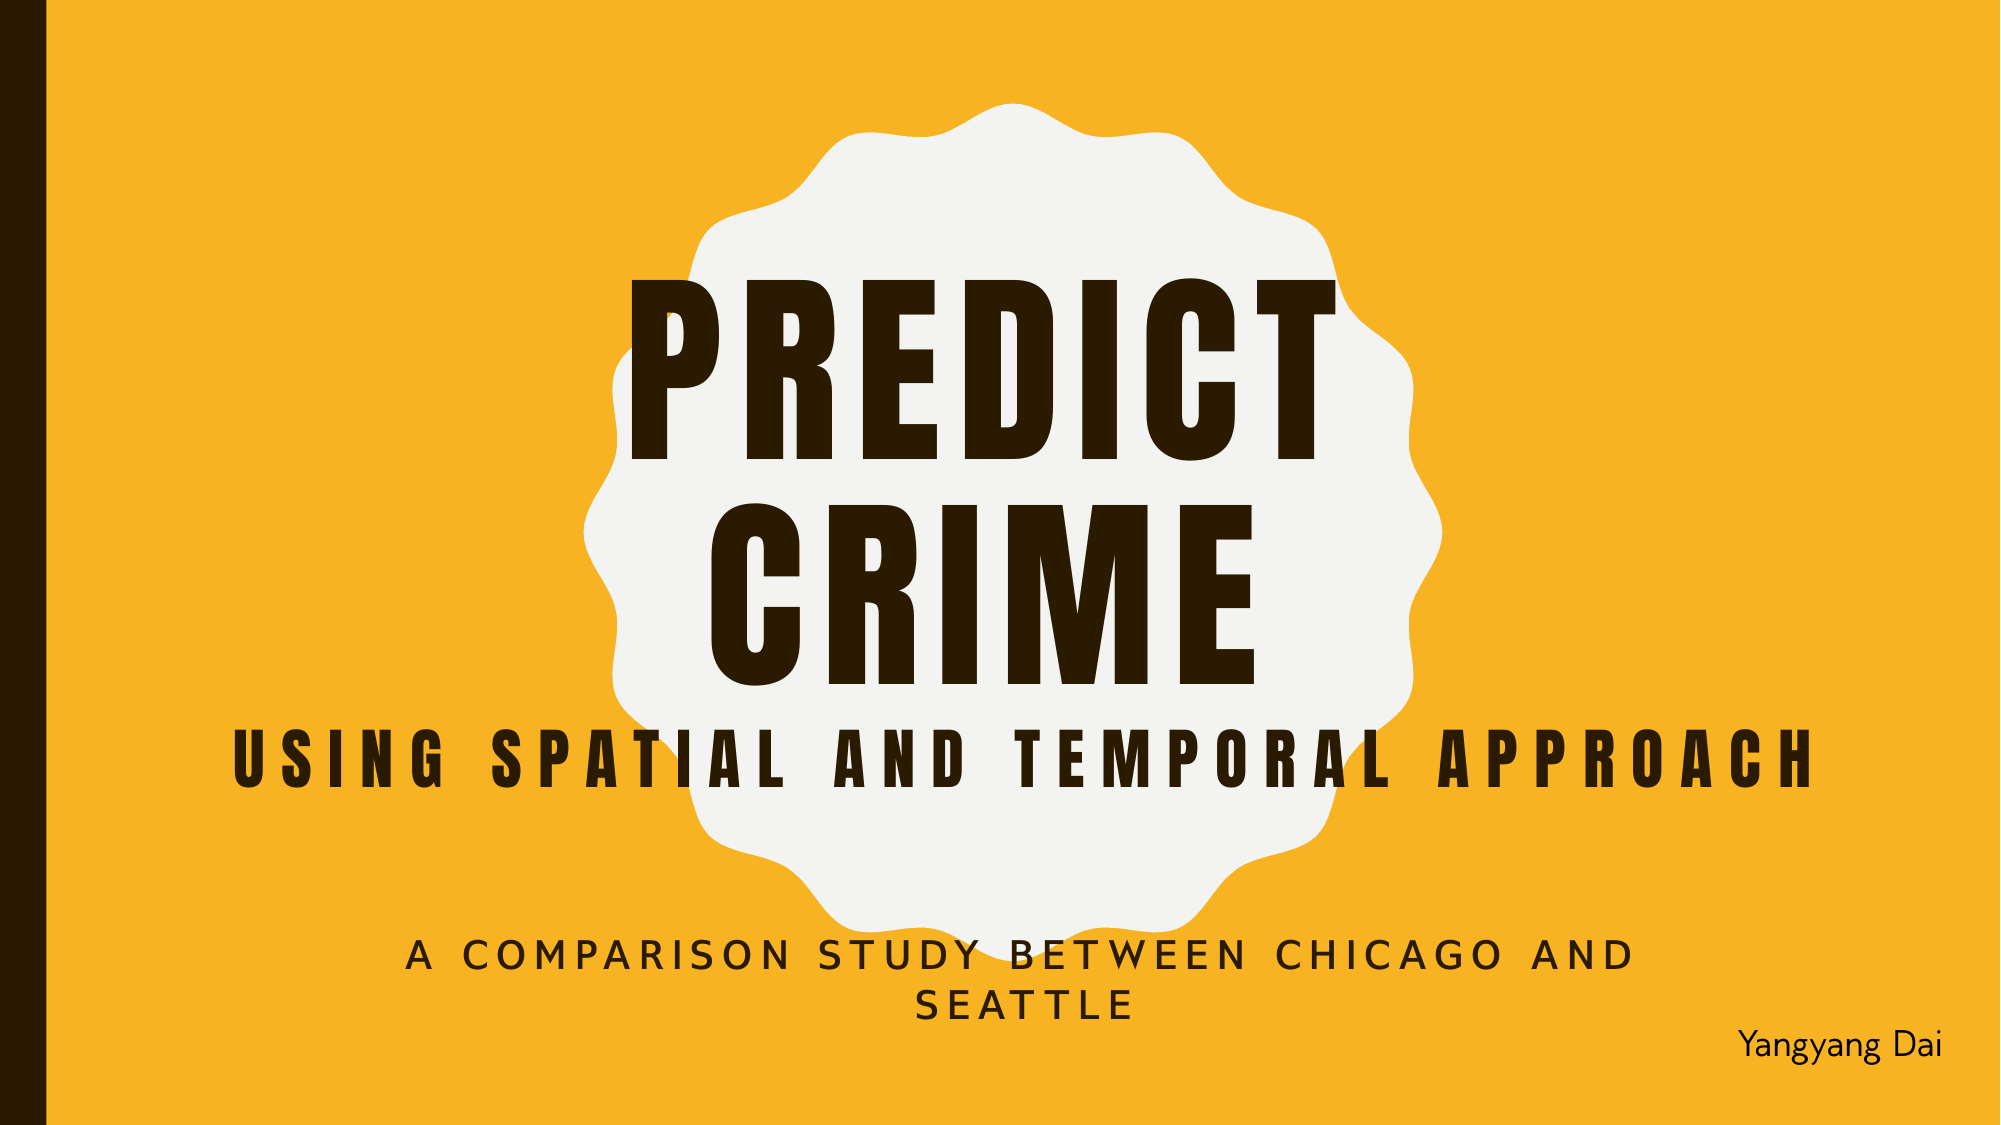

# Predict crime using spatial and temporal approach
A comparison study between Chicago and Seattle
Yangyang Dai